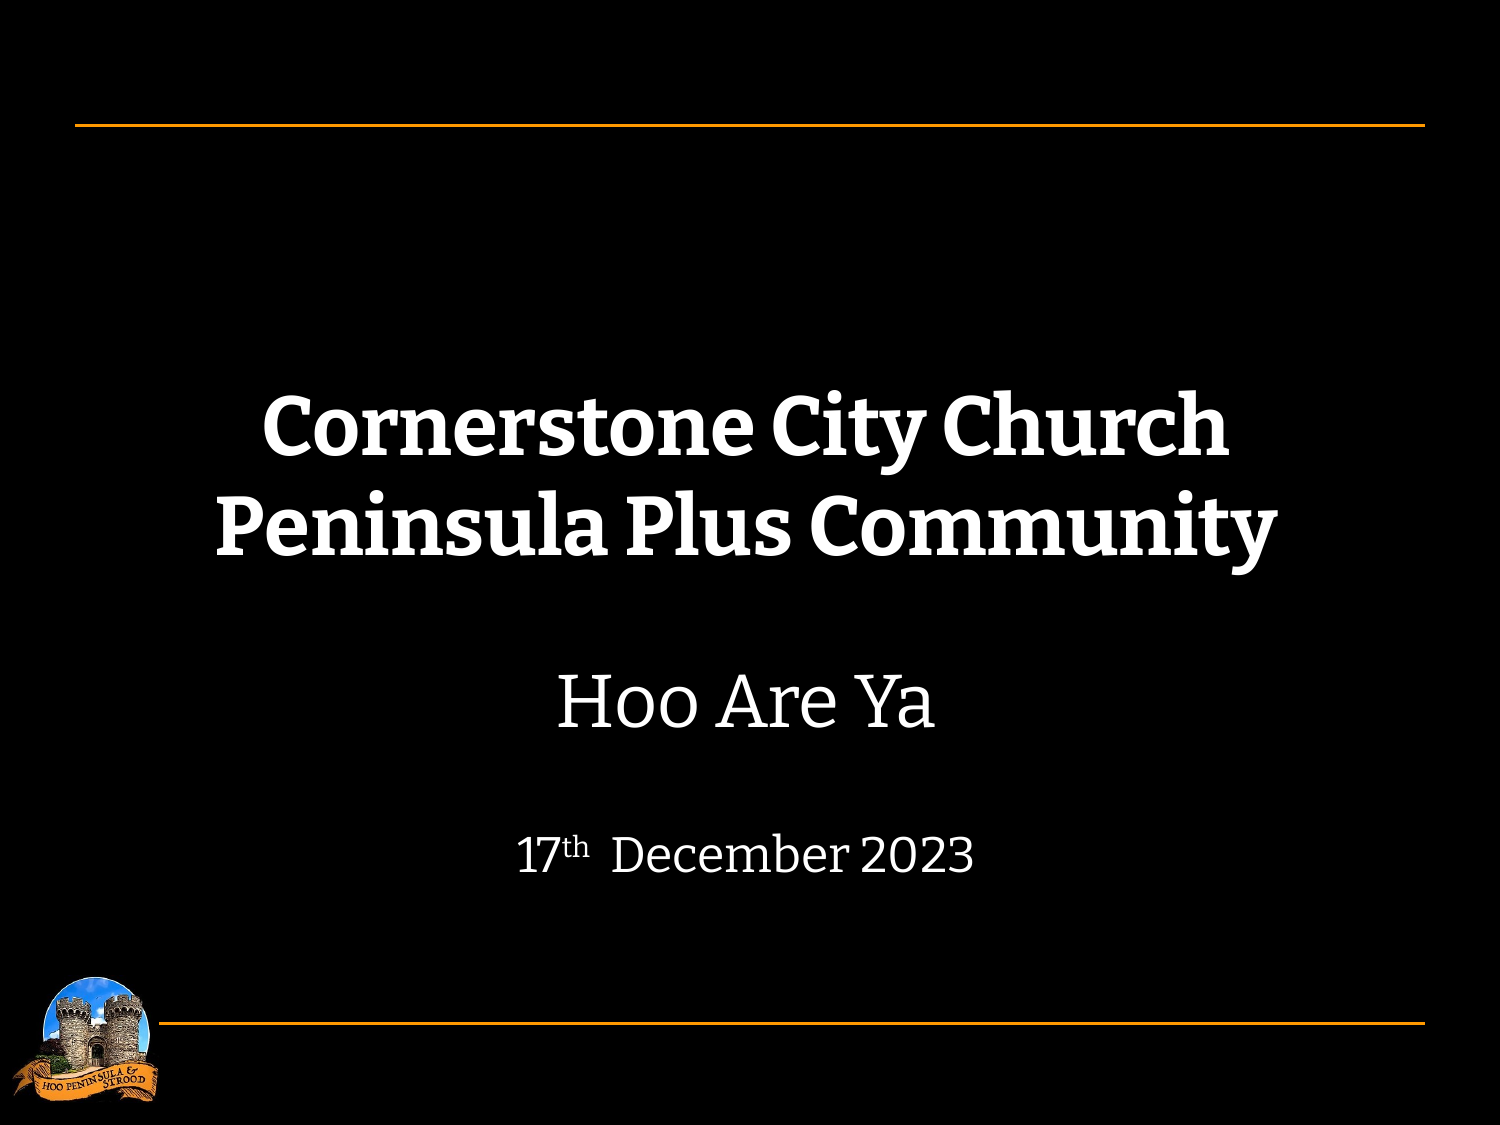

Cornerstone City Church
Peninsula Plus Community
Hoo Are Ya
17th  December 2023